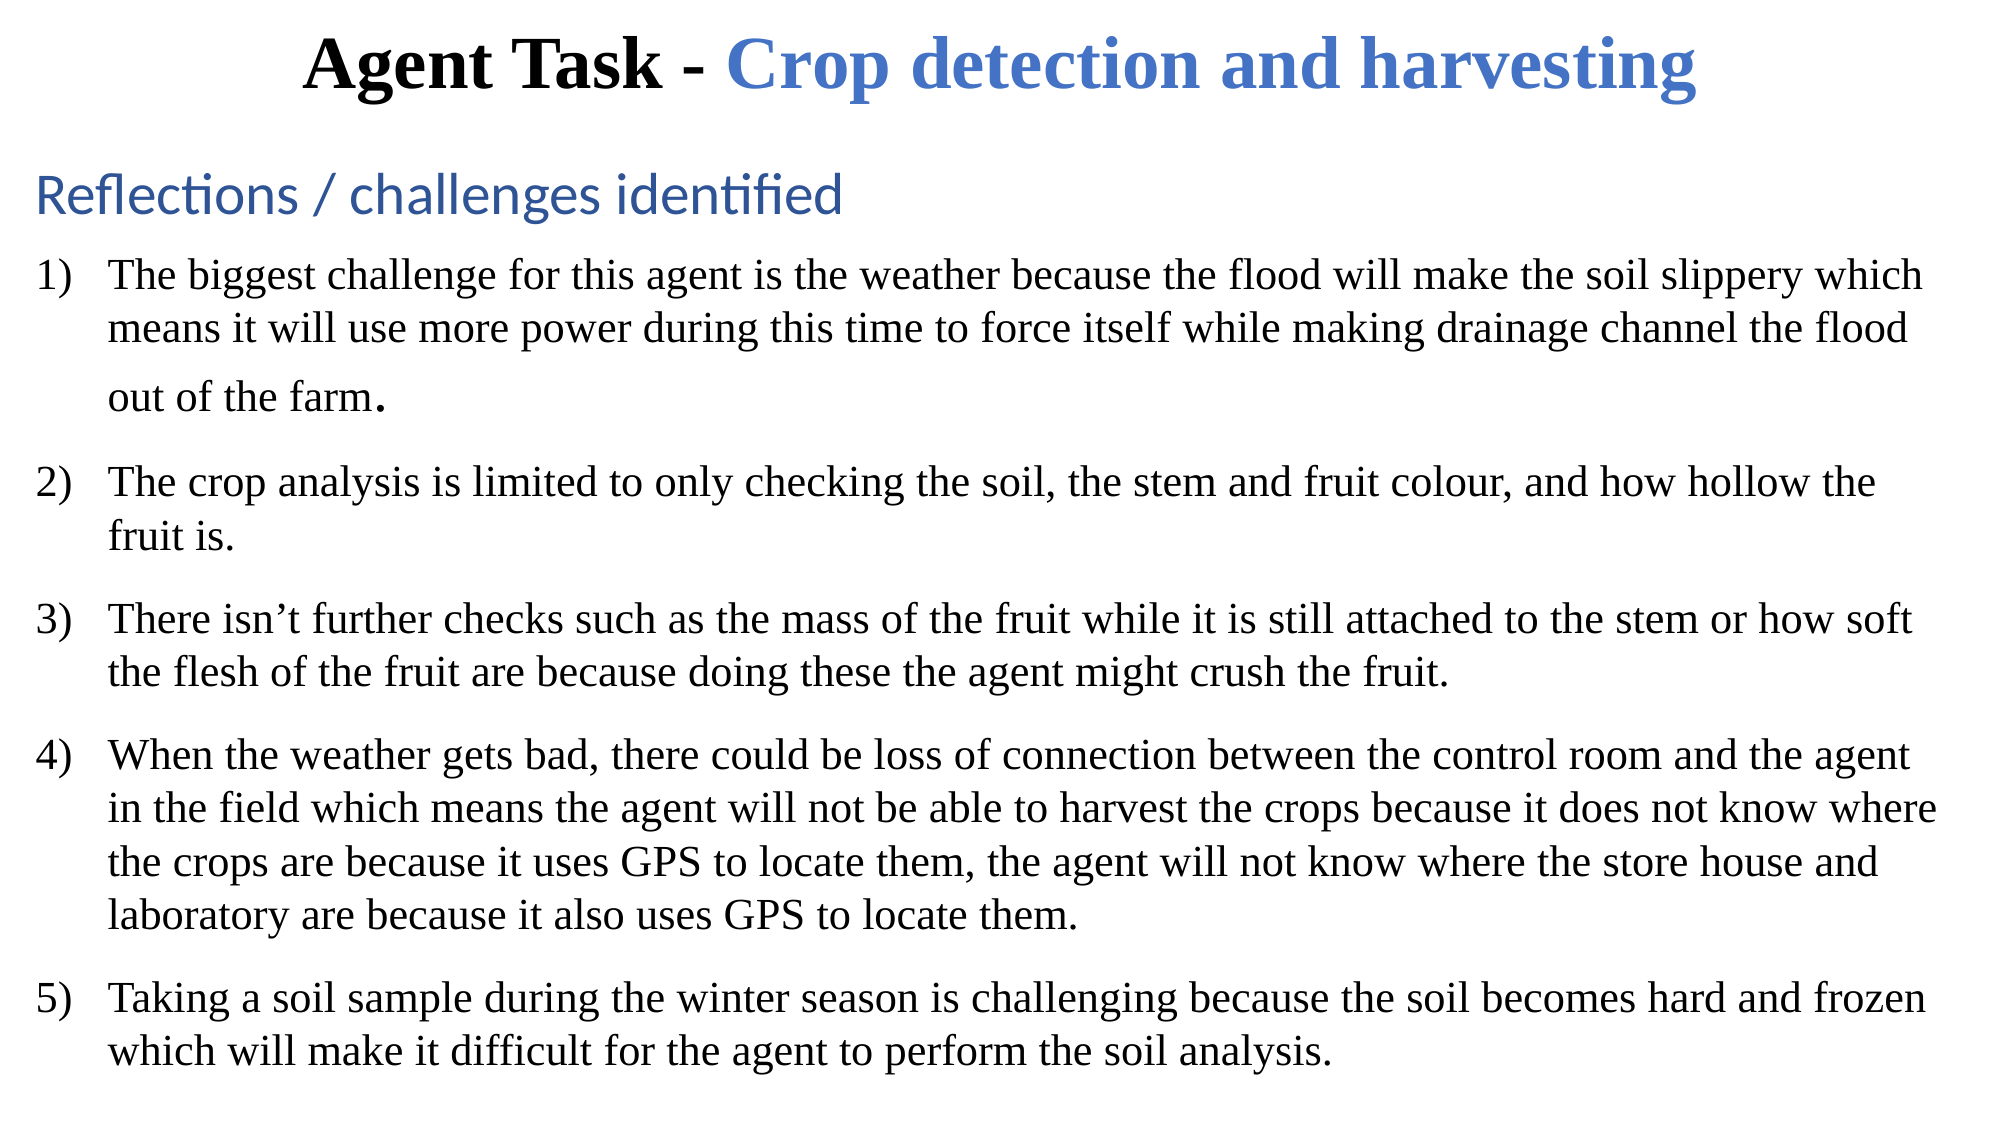

# Agent Task - Crop detection and harvesting
Reflections / challenges identified
The biggest challenge for this agent is the weather because the flood will make the soil slippery which means it will use more power during this time to force itself while making drainage channel the flood out of the farm.
The crop analysis is limited to only checking the soil, the stem and fruit colour, and how hollow the fruit is.
There isn’t further checks such as the mass of the fruit while it is still attached to the stem or how soft the flesh of the fruit are because doing these the agent might crush the fruit.
When the weather gets bad, there could be loss of connection between the control room and the agent in the field which means the agent will not be able to harvest the crops because it does not know where the crops are because it uses GPS to locate them, the agent will not know where the store house and laboratory are because it also uses GPS to locate them.
Taking a soil sample during the winter season is challenging because the soil becomes hard and frozen which will make it difficult for the agent to perform the soil analysis.